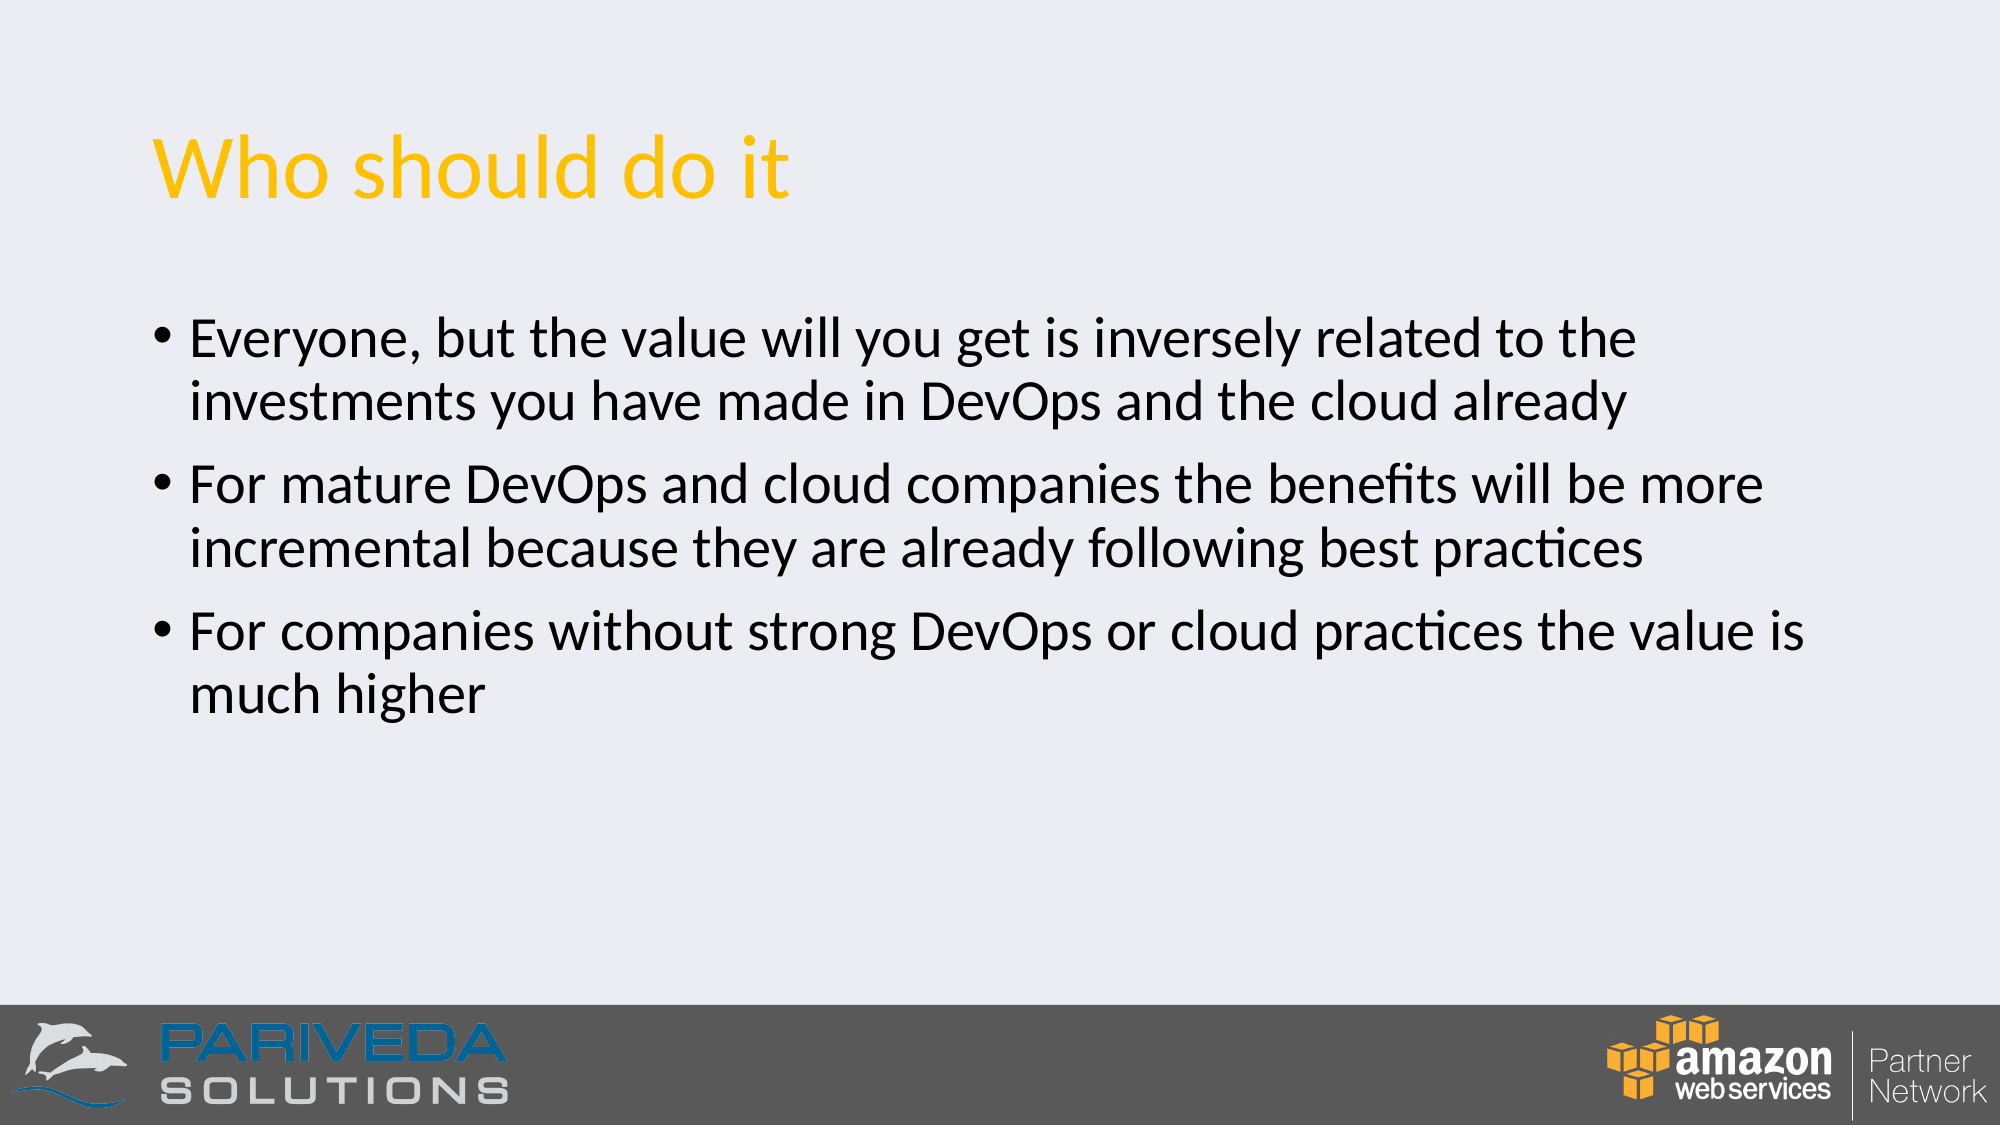

# Who should do it
Everyone, but the value will you get is inversely related to the investments you have made in DevOps and the cloud already
For mature DevOps and cloud companies the benefits will be more incremental because they are already following best practices
For companies without strong DevOps or cloud practices the value is much higher